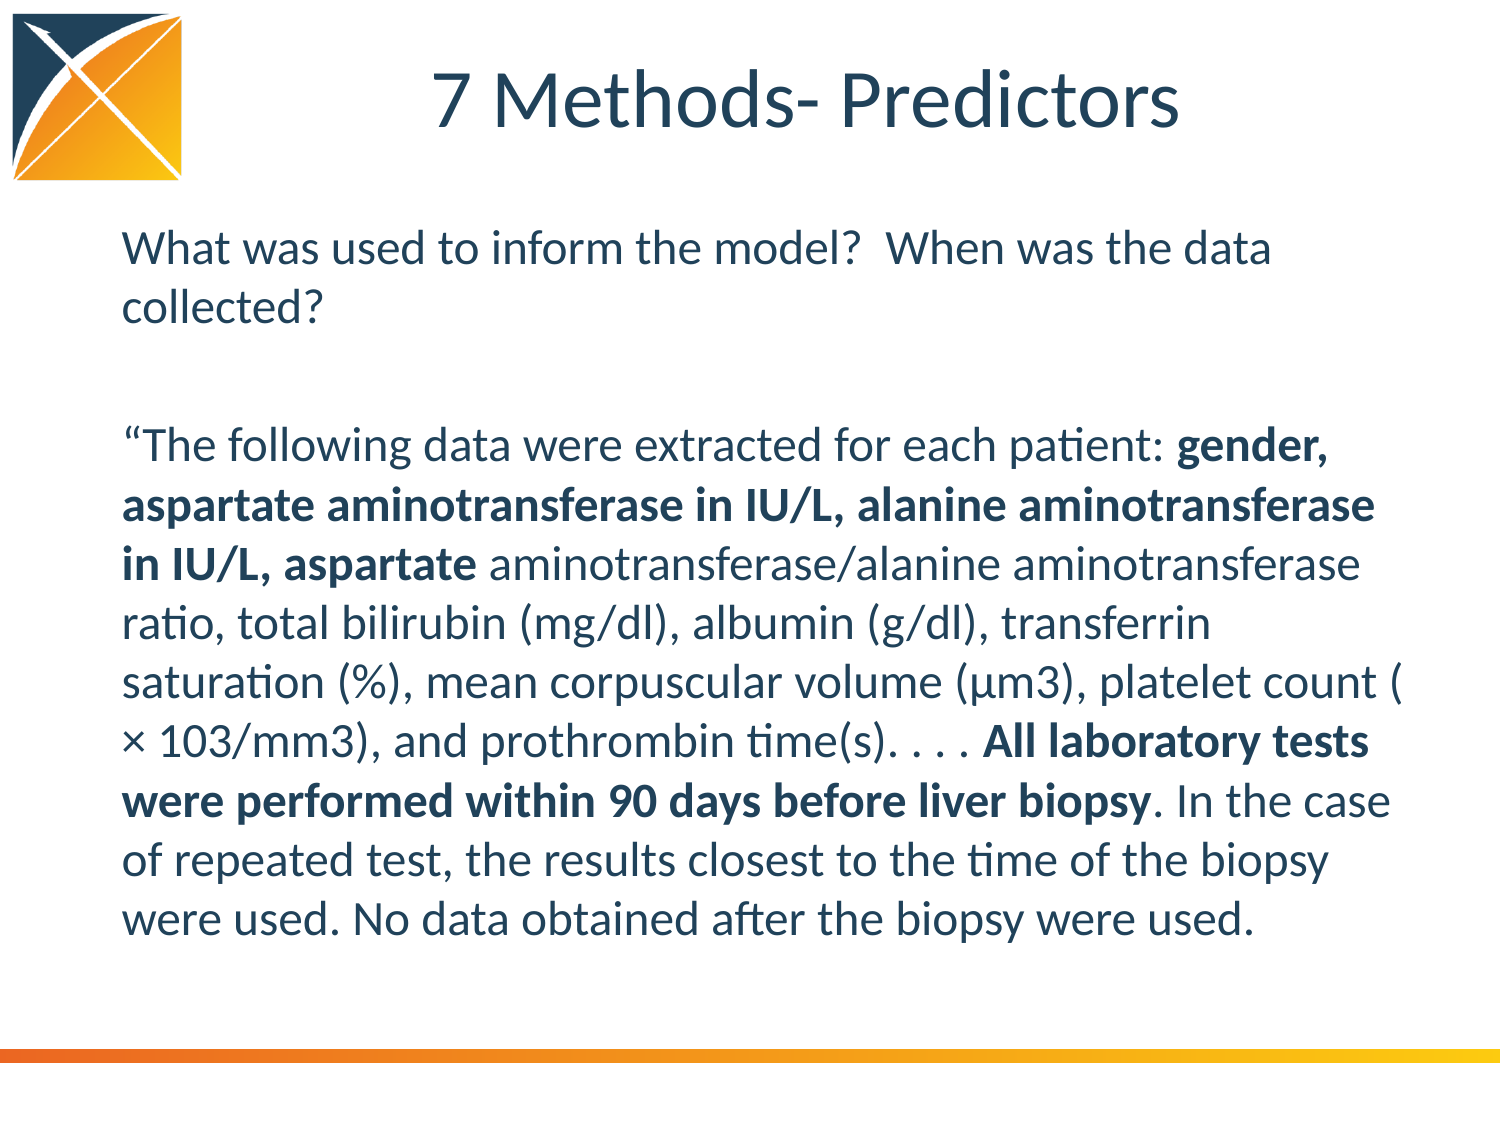

# 7 Methods- Predictors
What was used to inform the model?  When was the data collected?

“The following data were extracted for each patient: gender, aspartate aminotransferase in IU/L, alanine aminotransferase in IU/L, aspartate aminotransferase/alanine aminotransferase ratio, total bilirubin (mg/dl), albumin (g/dl), transferrin saturation (%), mean corpuscular volume (μm3), platelet count ( × 103/mm3), and prothrombin time(s). . . . All laboratory tests were performed within 90 days before liver biopsy. In the case of repeated test, the results closest to the time of the biopsy were used. No data obtained after the biopsy were used.